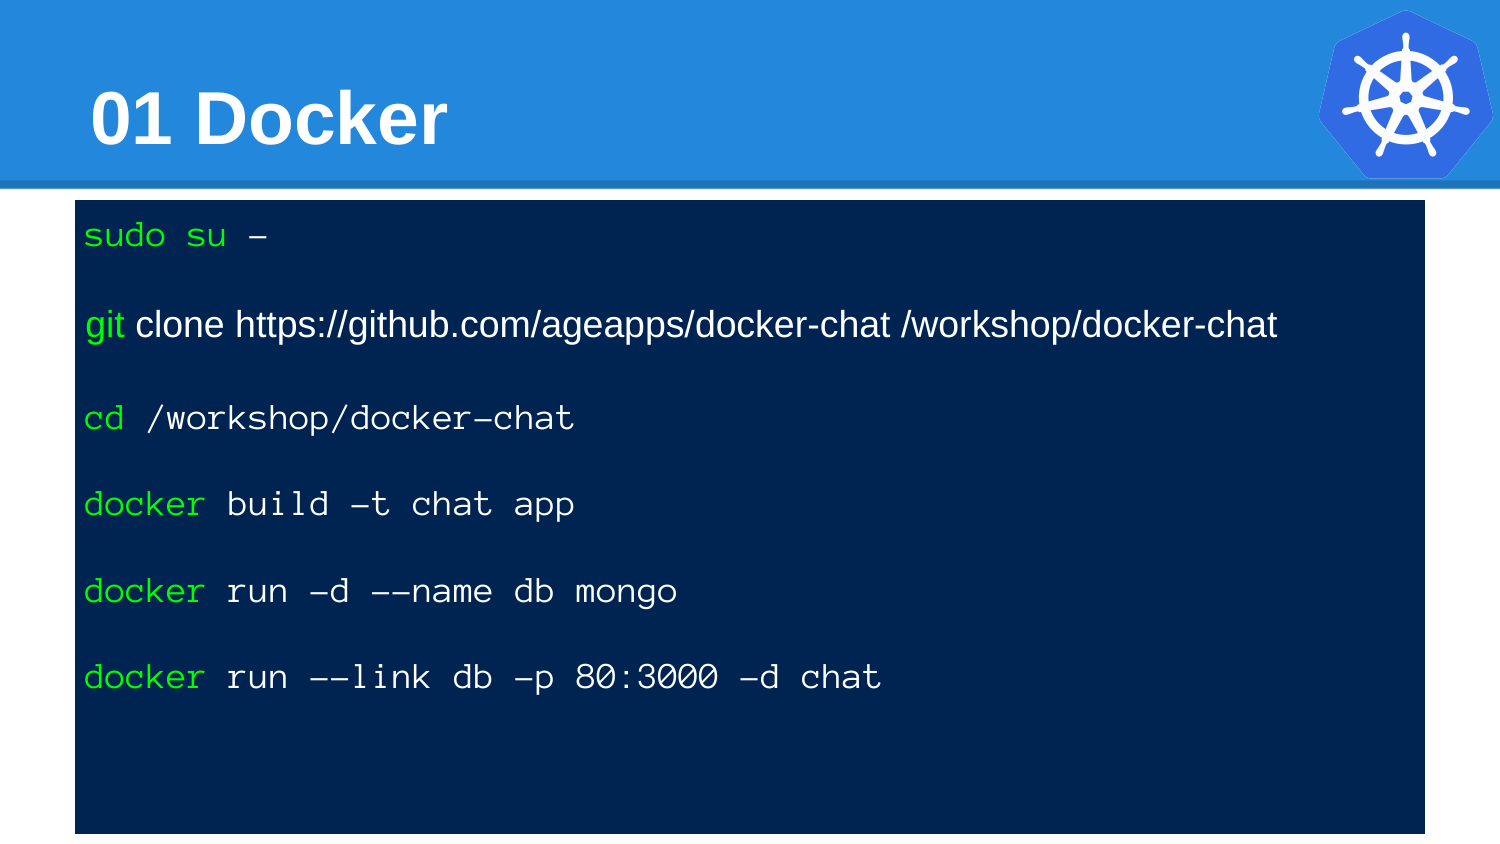

# 01 Docker
| sudo su - git clone https://github.com/ageapps/docker-chat /workshop/docker-chat cd /workshop/docker-chat docker build -t chat app docker run -d --name db mongo docker run --link db -p 80:3000 -d chat |
| --- |